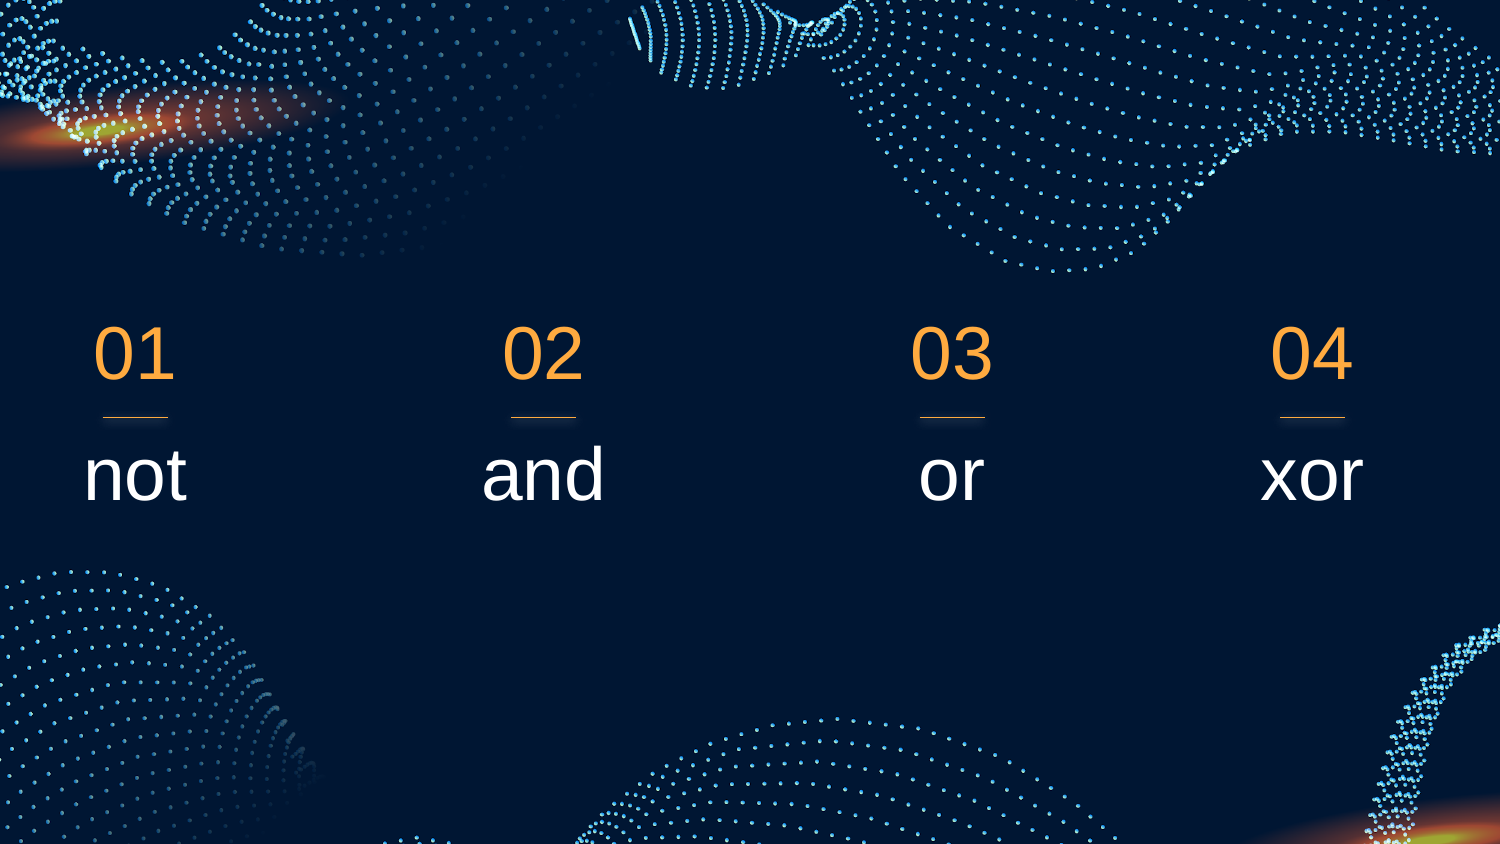

01
02
03
04
not
# and
or
xor